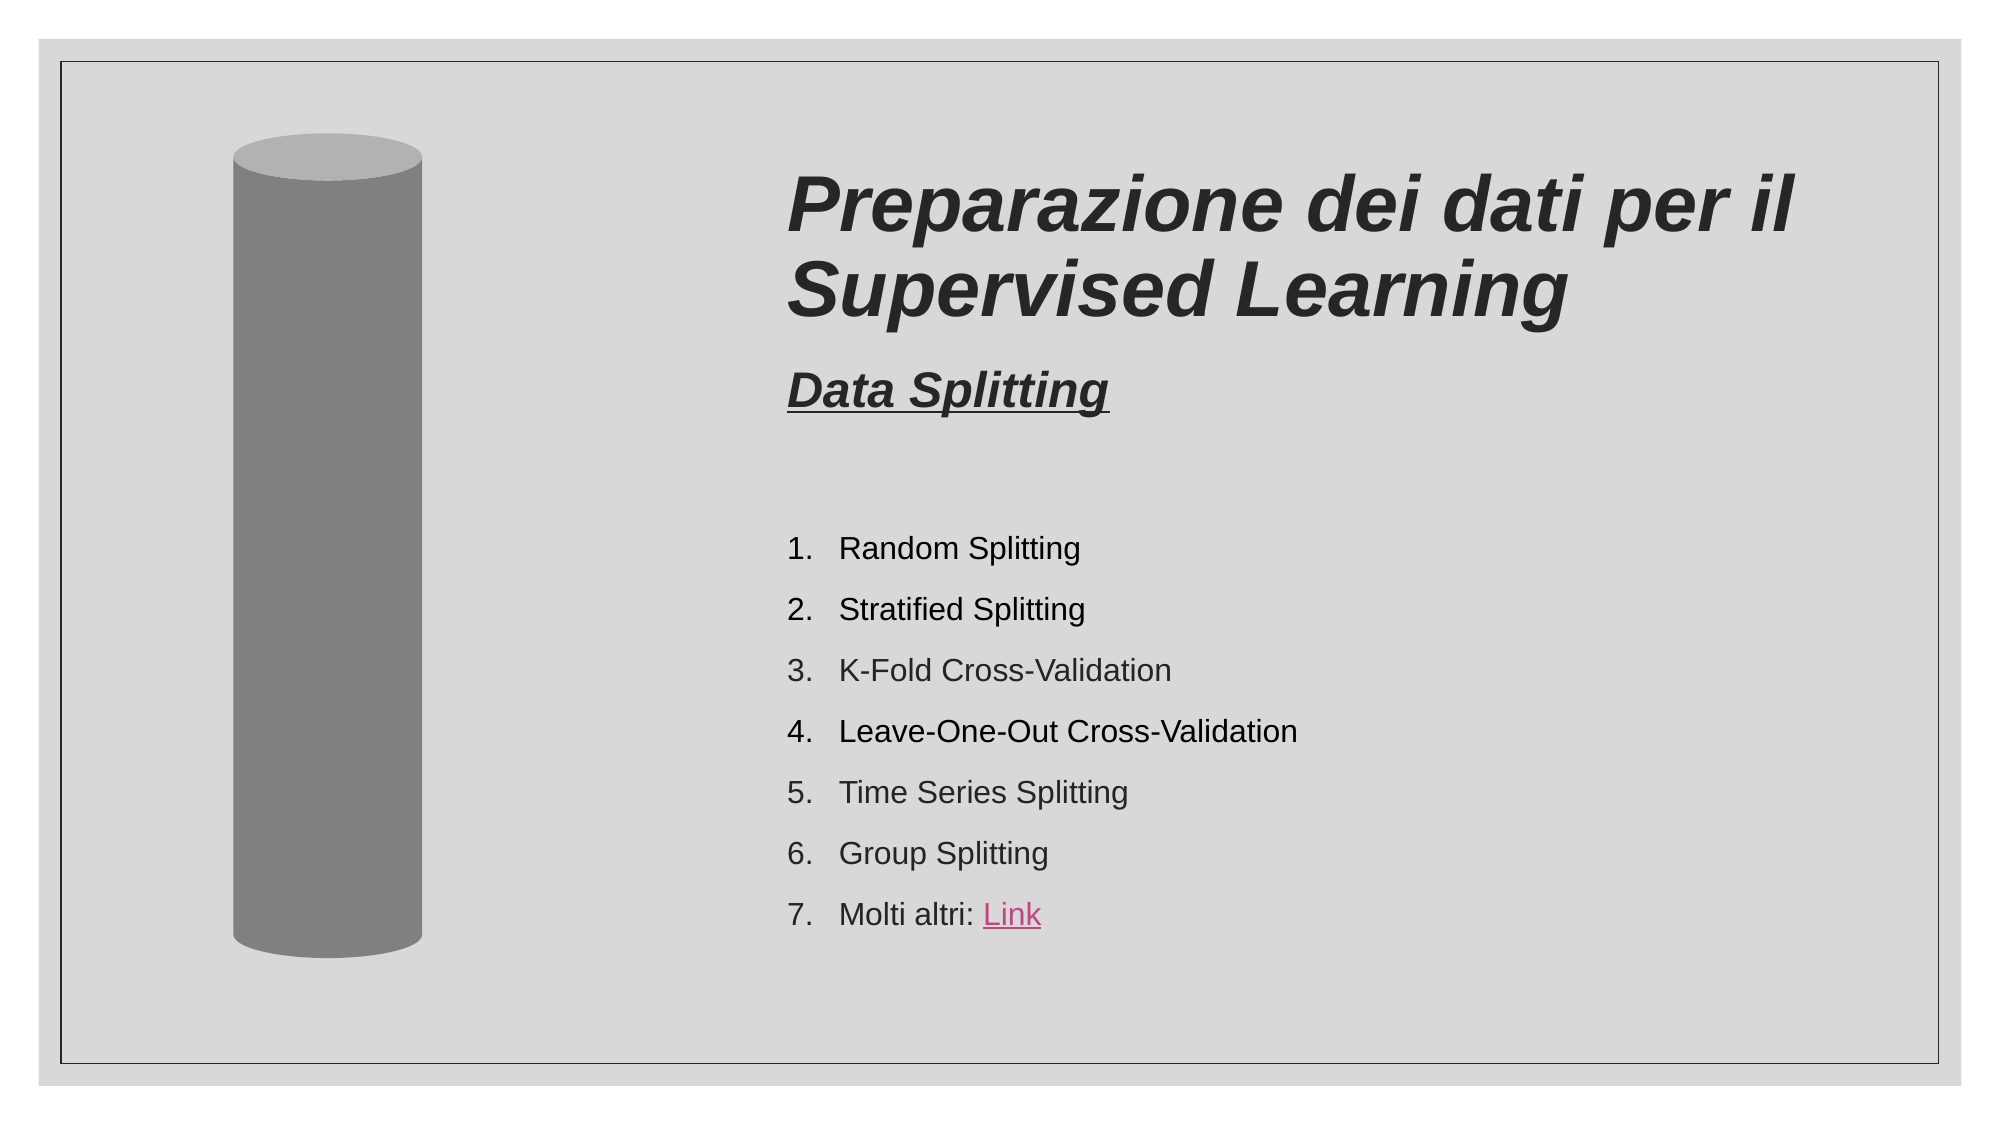

# Preparazione dei dati per il Supervised Learning

Data Splitting
Random Splitting
Stratified Splitting
K-Fold Cross-Validation
Leave-One-Out Cross-Validation
Time Series Splitting
Group Splitting
Molti altri: Link